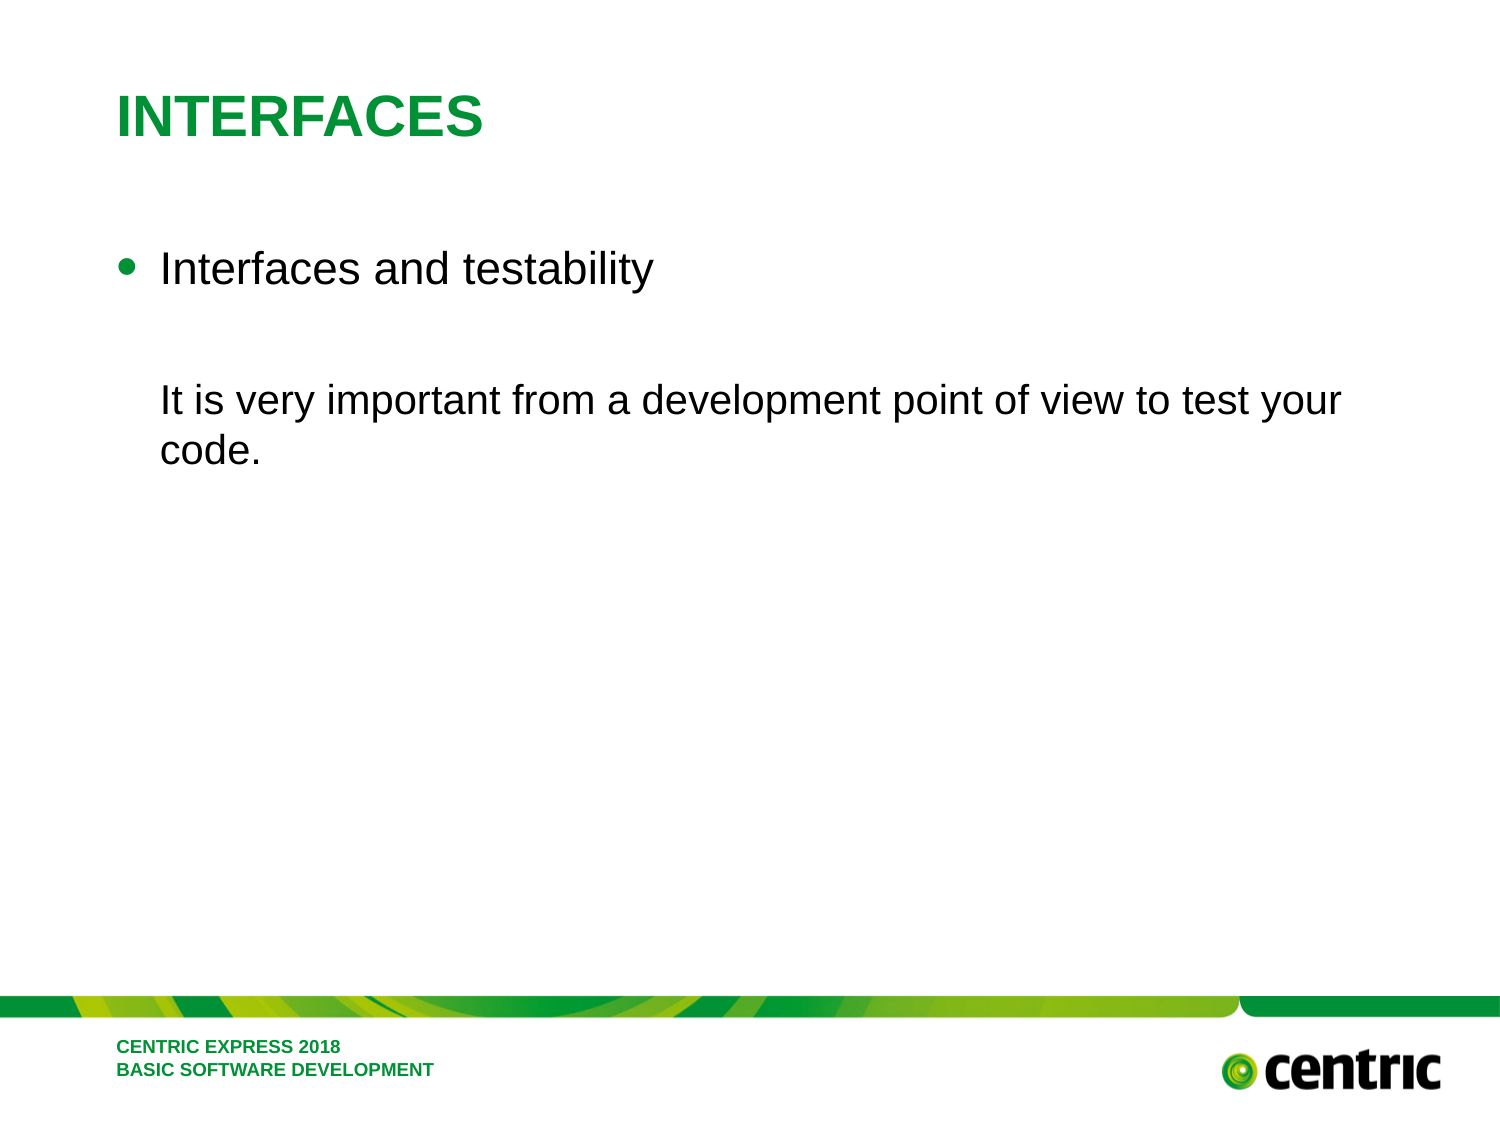

# Interfaces
Interfaces and testability

It is very important from a development point of view to test your code.

CENTRIC EXPRESS 2018                               BASIC SOFTWARE DEVELOPMENT
February 26, 2018